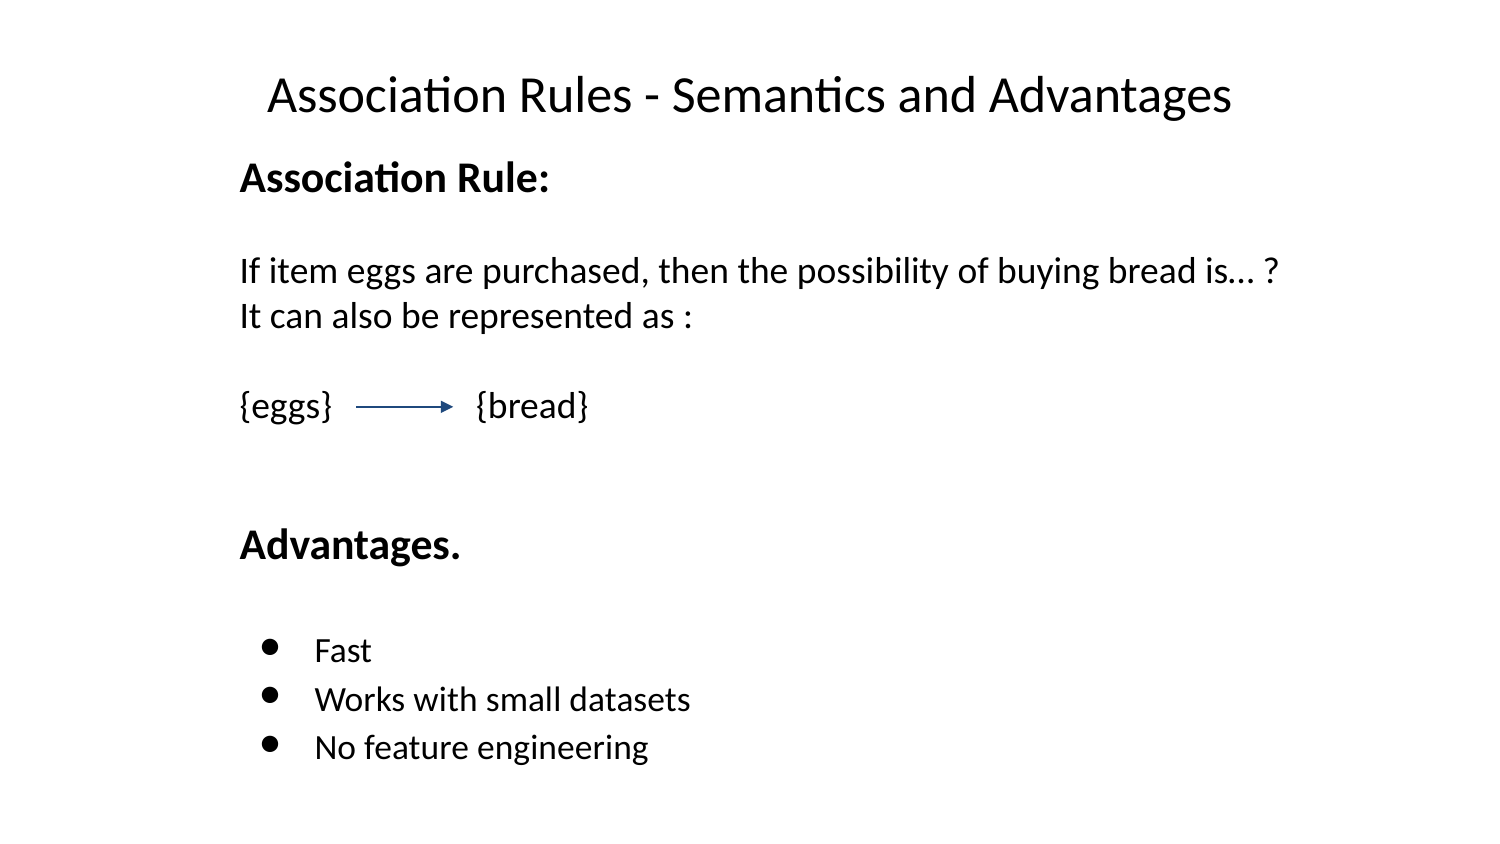

# Association Rules - Semantics and Advantages
Association Rule:

If item eggs are purchased, then the possibility of buying bread is… ?
It can also be represented as :

{eggs}                 {bread}
Advantages.

Fast
Works with small datasets
No feature engineering